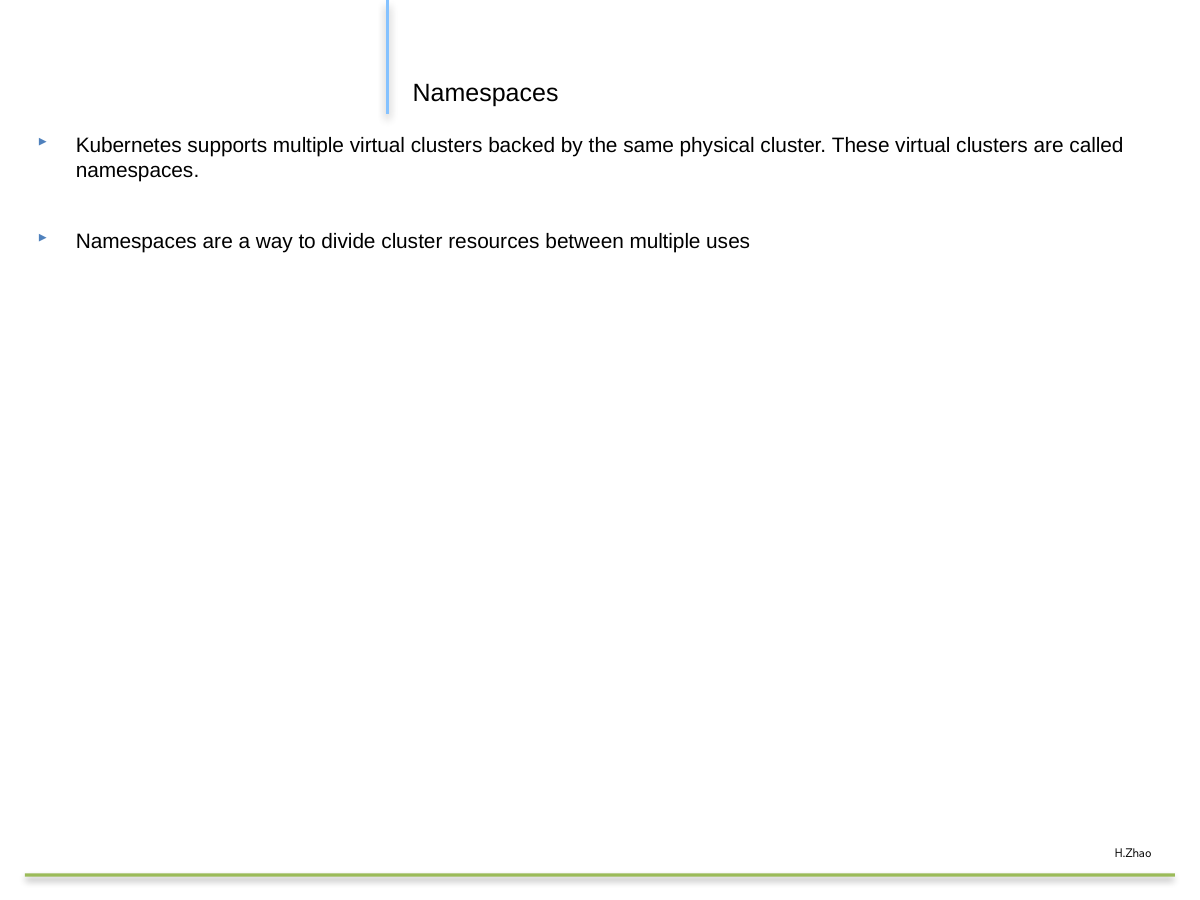

#
Namespaces
Kubernetes supports multiple virtual clusters backed by the same physical cluster. These virtual clusters are called namespaces.

Namespaces are a way to divide cluster resources between multiple uses